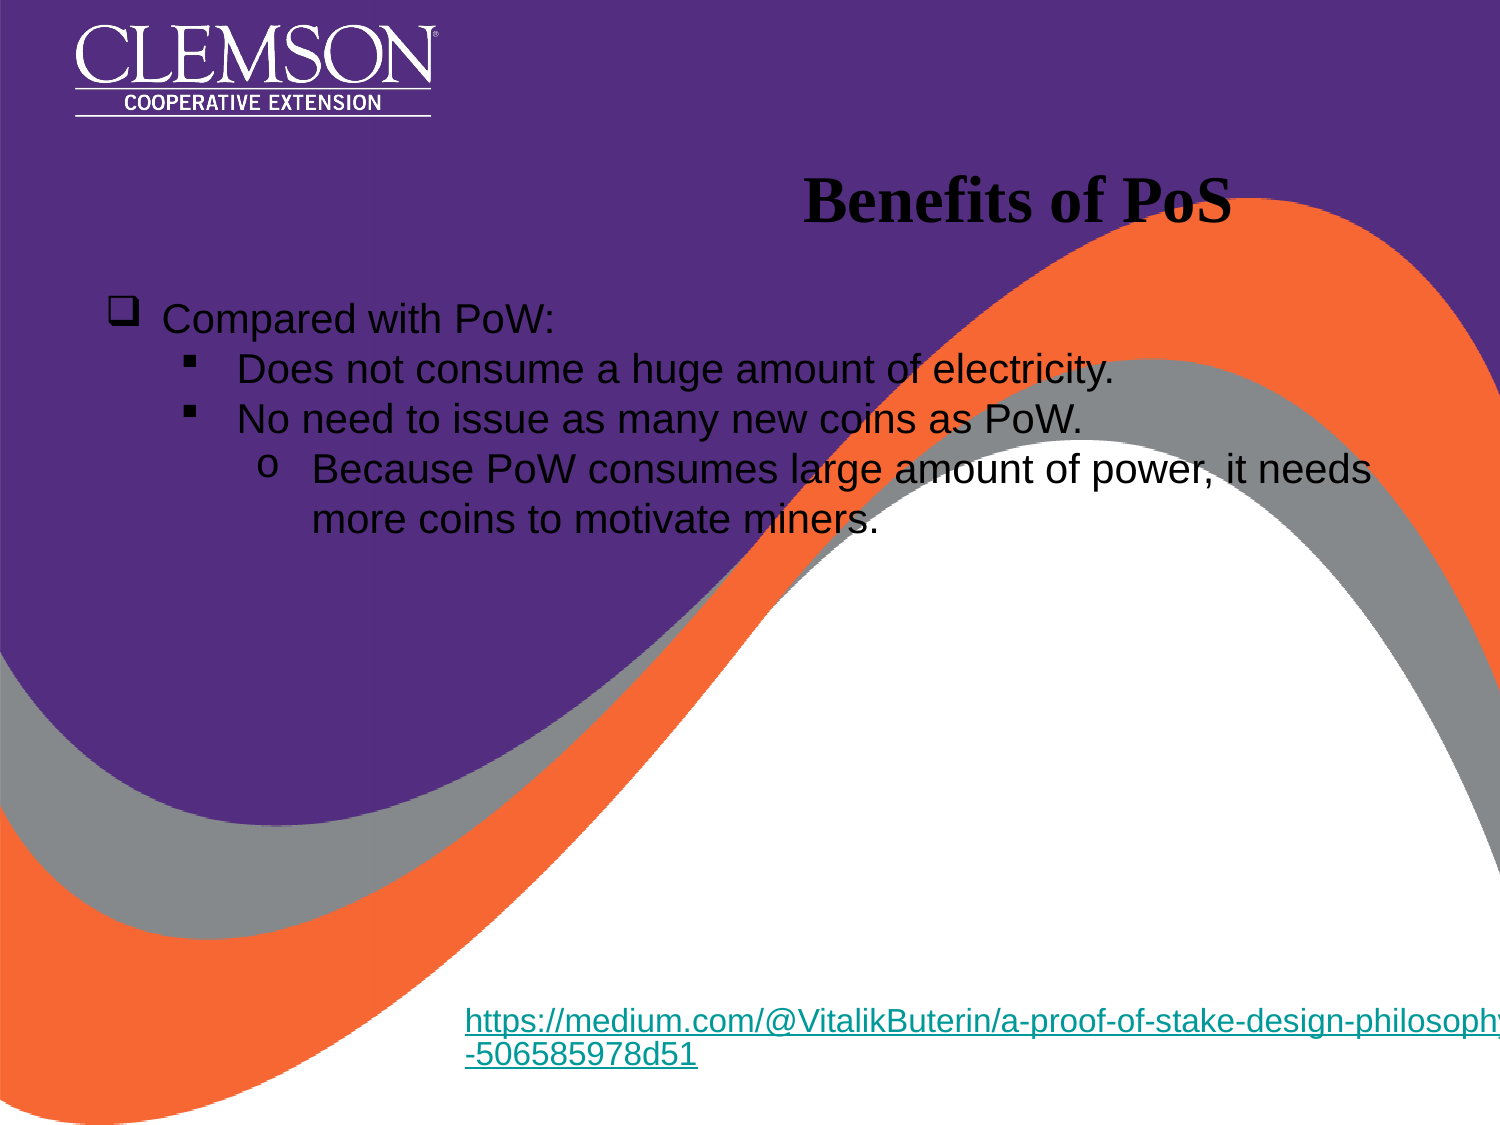

# Benefits of PoS
Compared with PoW:
Does not consume a huge amount of electricity.
No need to issue as many new coins as PoW.
Because PoW consumes large amount of power, it needs more coins to motivate miners.

https://medium.com/@VitalikButerin/a-proof-of-stake-design-philosophy-506585978d51